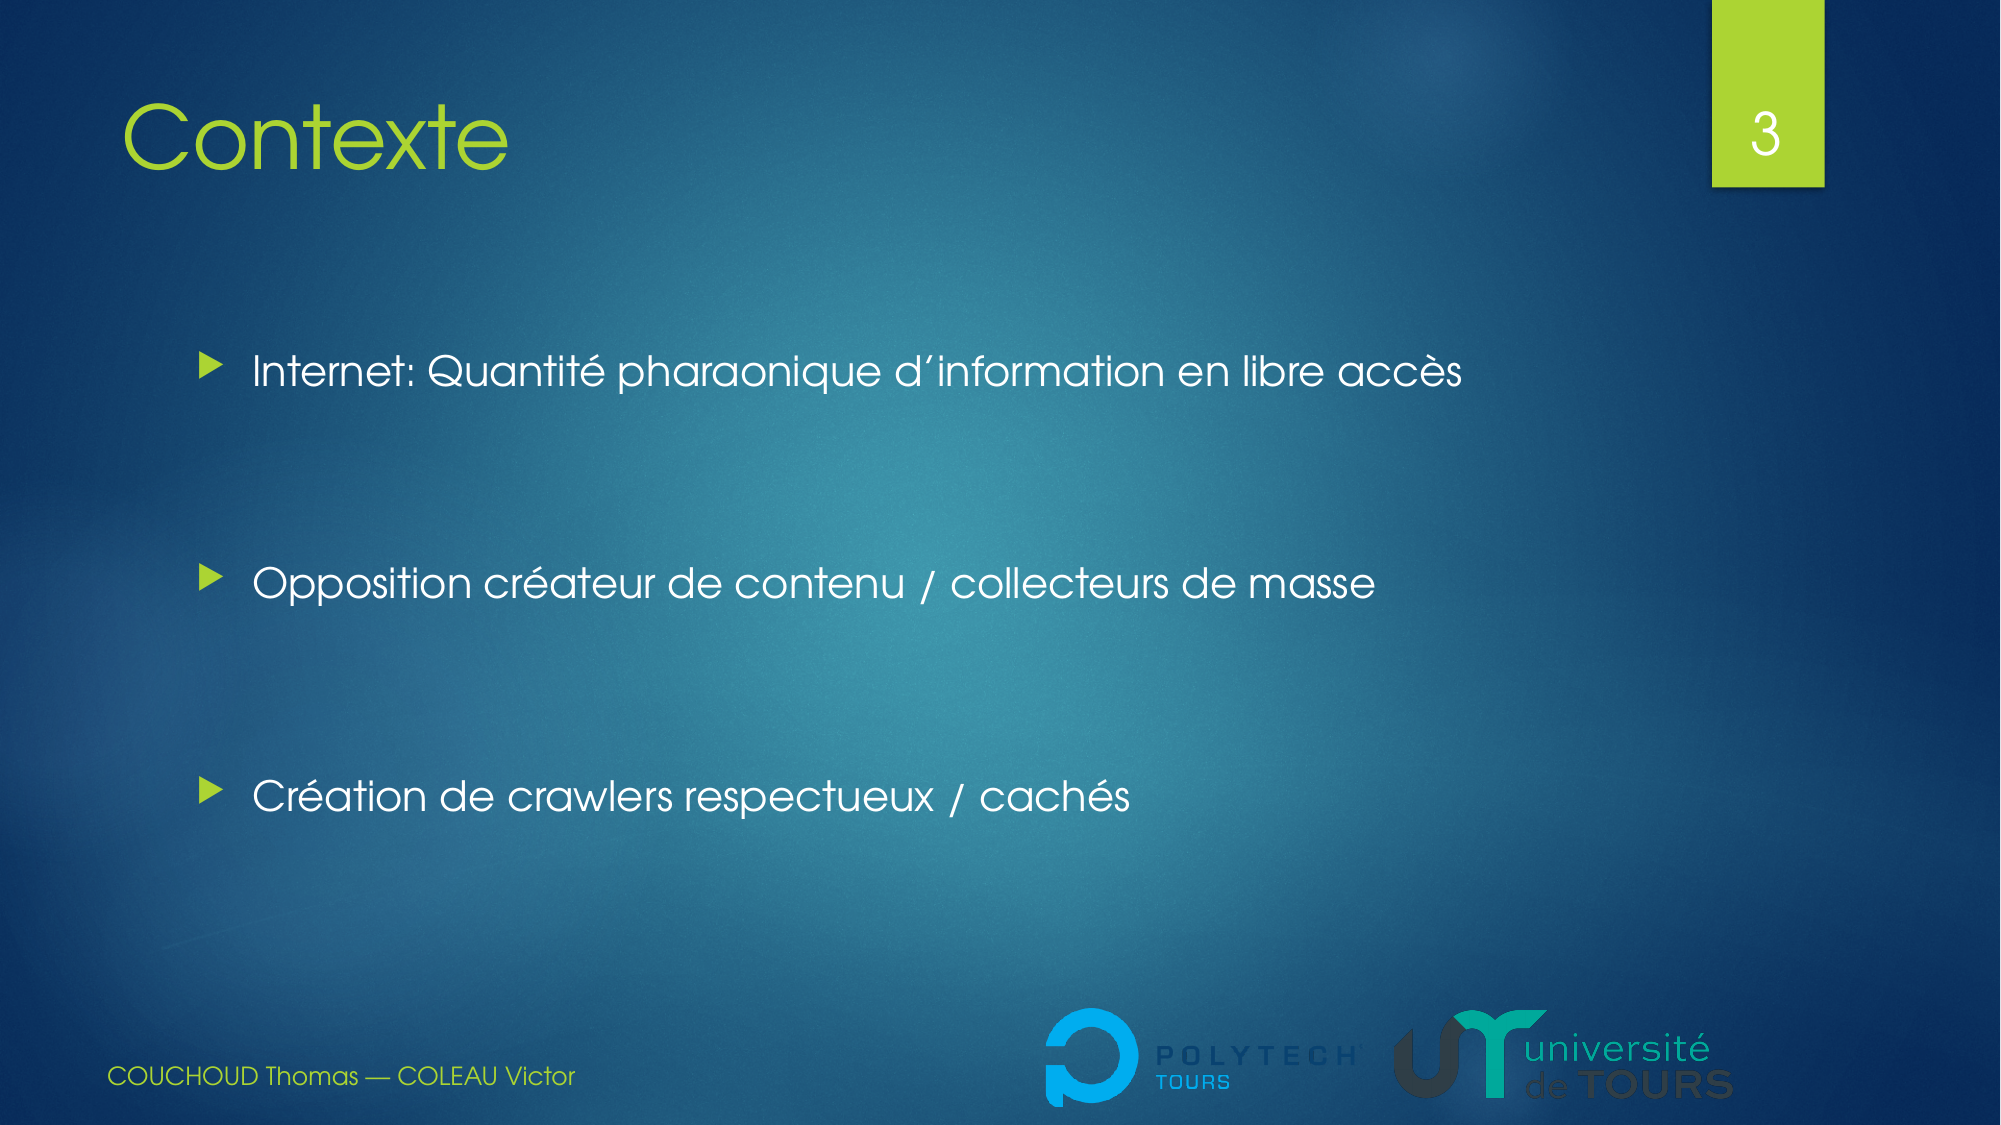

3
# Contexte
Internet: Quantité pharaonique d’information en libre accès

Opposition créateur de contenu / collecteurs de masse

Création de crawlers respectueux / cachés
COUCHOUD Thomas — COLEAU Victor